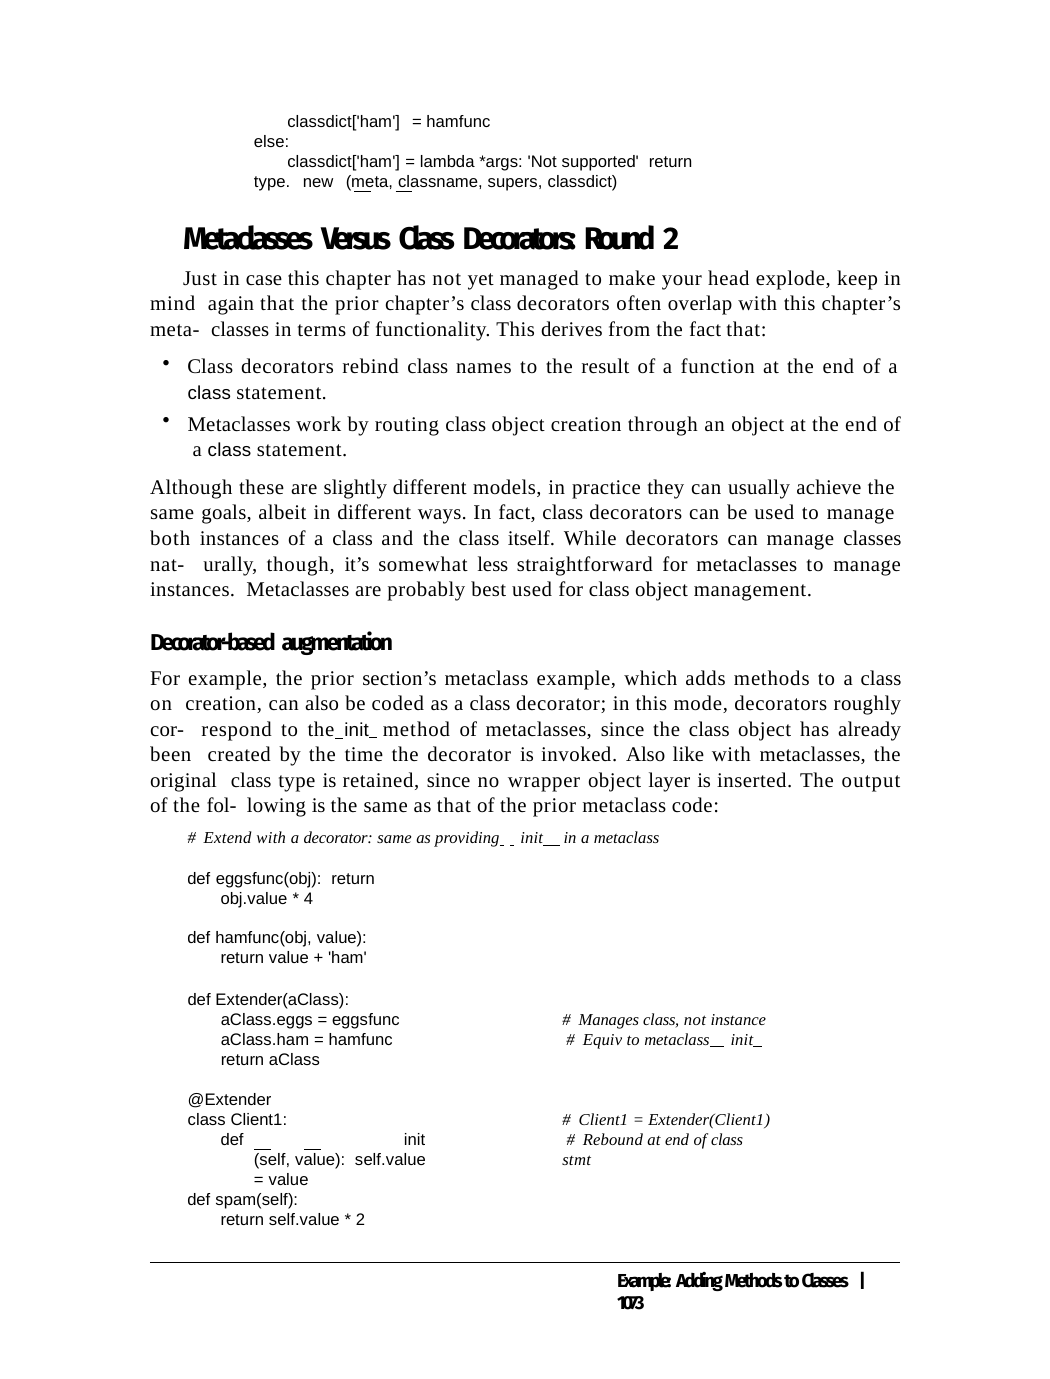

classdict['ham'] = hamfunc  else:
classdict['ham'] = lambda *args: 'Not supported'  return type. new (meta, classname, supers, classdict)

Metaclasses Versus Class Decorators: Round 2
Just in case this chapter has not yet managed to make your head explode, keep in mind  again that the prior chapter’s class decorators often overlap with this chapter’s meta-  classes in terms of functionality. This derives from the fact that:
Class decorators rebind class names to the result of a function at the end of a
class statement.
Metaclasses work by routing class object creation through an object at the end of  a class statement.
Although these are slightly different models, in practice they can usually achieve the  same goals, albeit in different ways. In fact, class decorators can be used to manage  both instances of a class and the class itself. While decorators can manage classes nat-  urally, though, it’s somewhat less straightforward for metaclasses to manage instances.  Metaclasses are probably best used for class object management.

Decorator-based augmentation
For example, the prior section’s metaclass example, which adds methods to a class on  creation, can also be coded as a class decorator; in this mode, decorators roughly cor-  respond to the init method of metaclasses, since the class object has already been  created by the time the decorator is invoked. Also like with metaclasses, the original  class type is retained, since no wrapper object layer is inserted. The output of the fol-  lowing is the same as that of the prior metaclass code:
# Extend with a decorator: same as providing  init    in a metaclass

def eggsfunc(obj):  return obj.value * 4

def hamfunc(obj, value):  return value + 'ham'

def Extender(aClass):  aClass.eggs = eggsfunc  aClass.ham = hamfunc  return aClass
# Manages class, not instance  # Equiv to metaclass  init
@Extender  class Client1:
def		init (self, value):  self.value = value
def spam(self):
return self.value * 2
# Client1 = Extender(Client1)  # Rebound at end of class stmt

Example: Adding Methods to Classes  |  1073